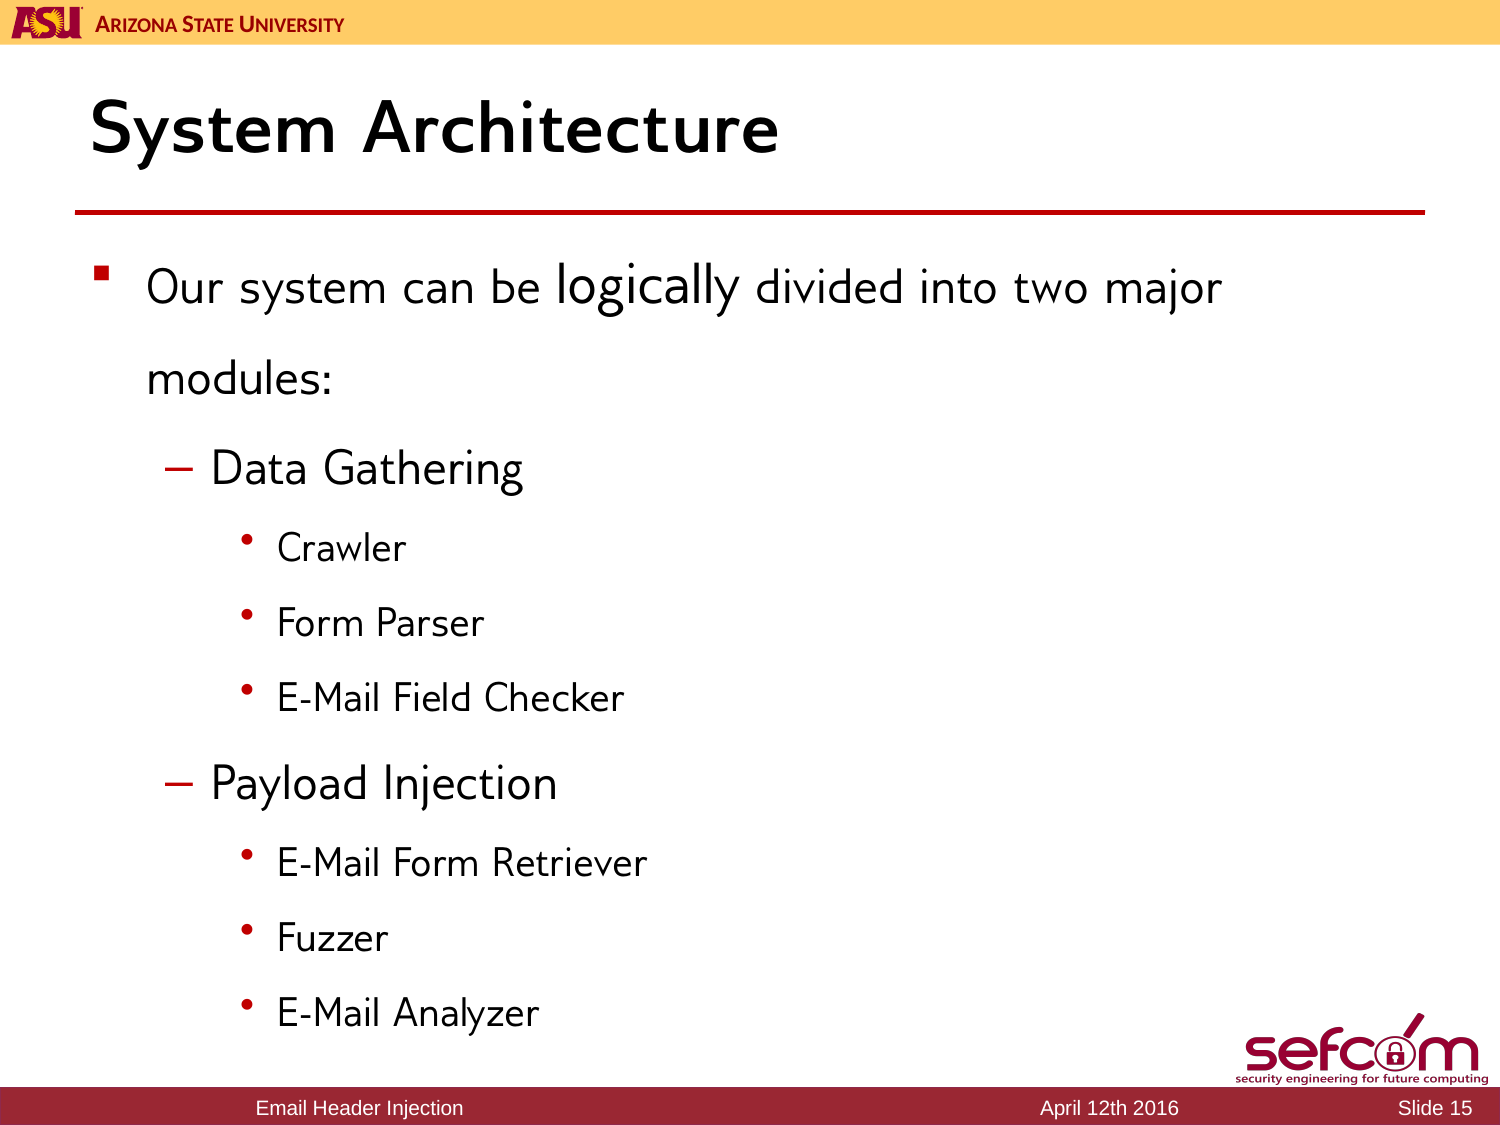

# System Architecture
Our system can be logically divided into two major modules:
Data Gathering
Crawler
Form Parser
E-Mail Field Checker
Payload Injection
E-Mail Form Retriever
Fuzzer
E-Mail Analyzer
Email Header Injection
April 12th 2016
Slide 15